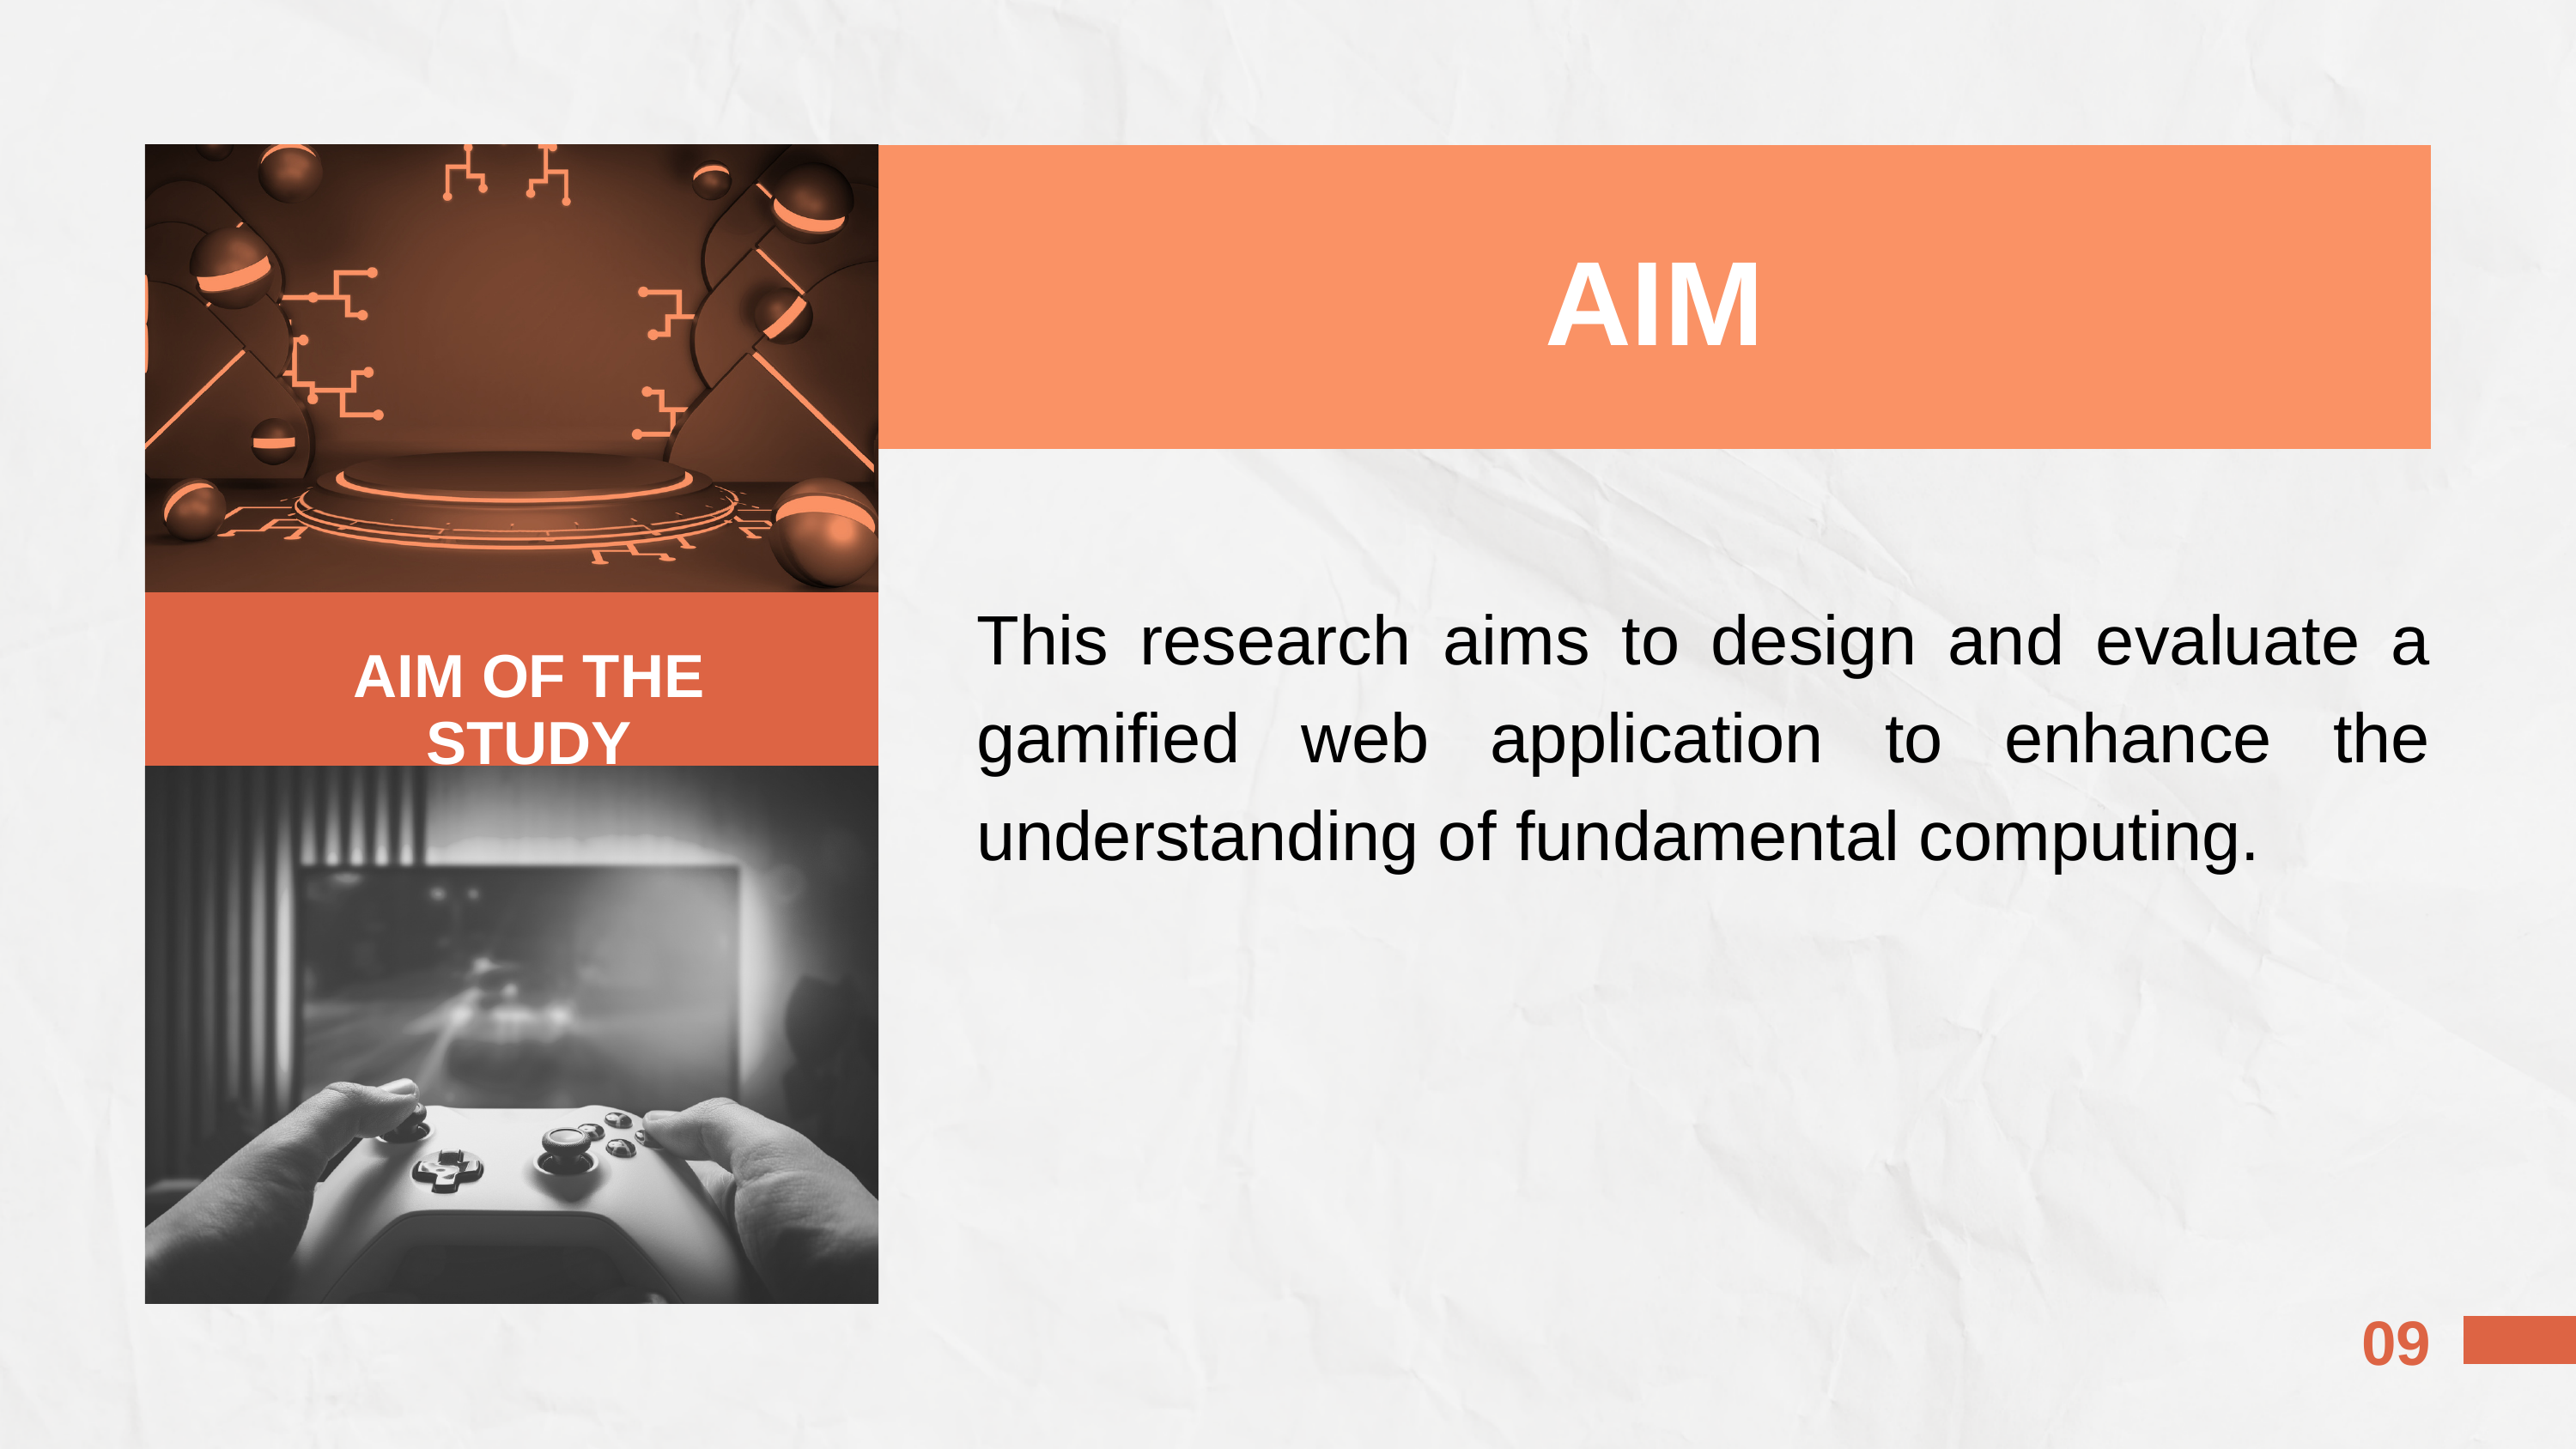

AIM

This research aims to design and evaluate a gamified web application to enhance the understanding of fundamental computing.

AIM OF THE STUDY

09